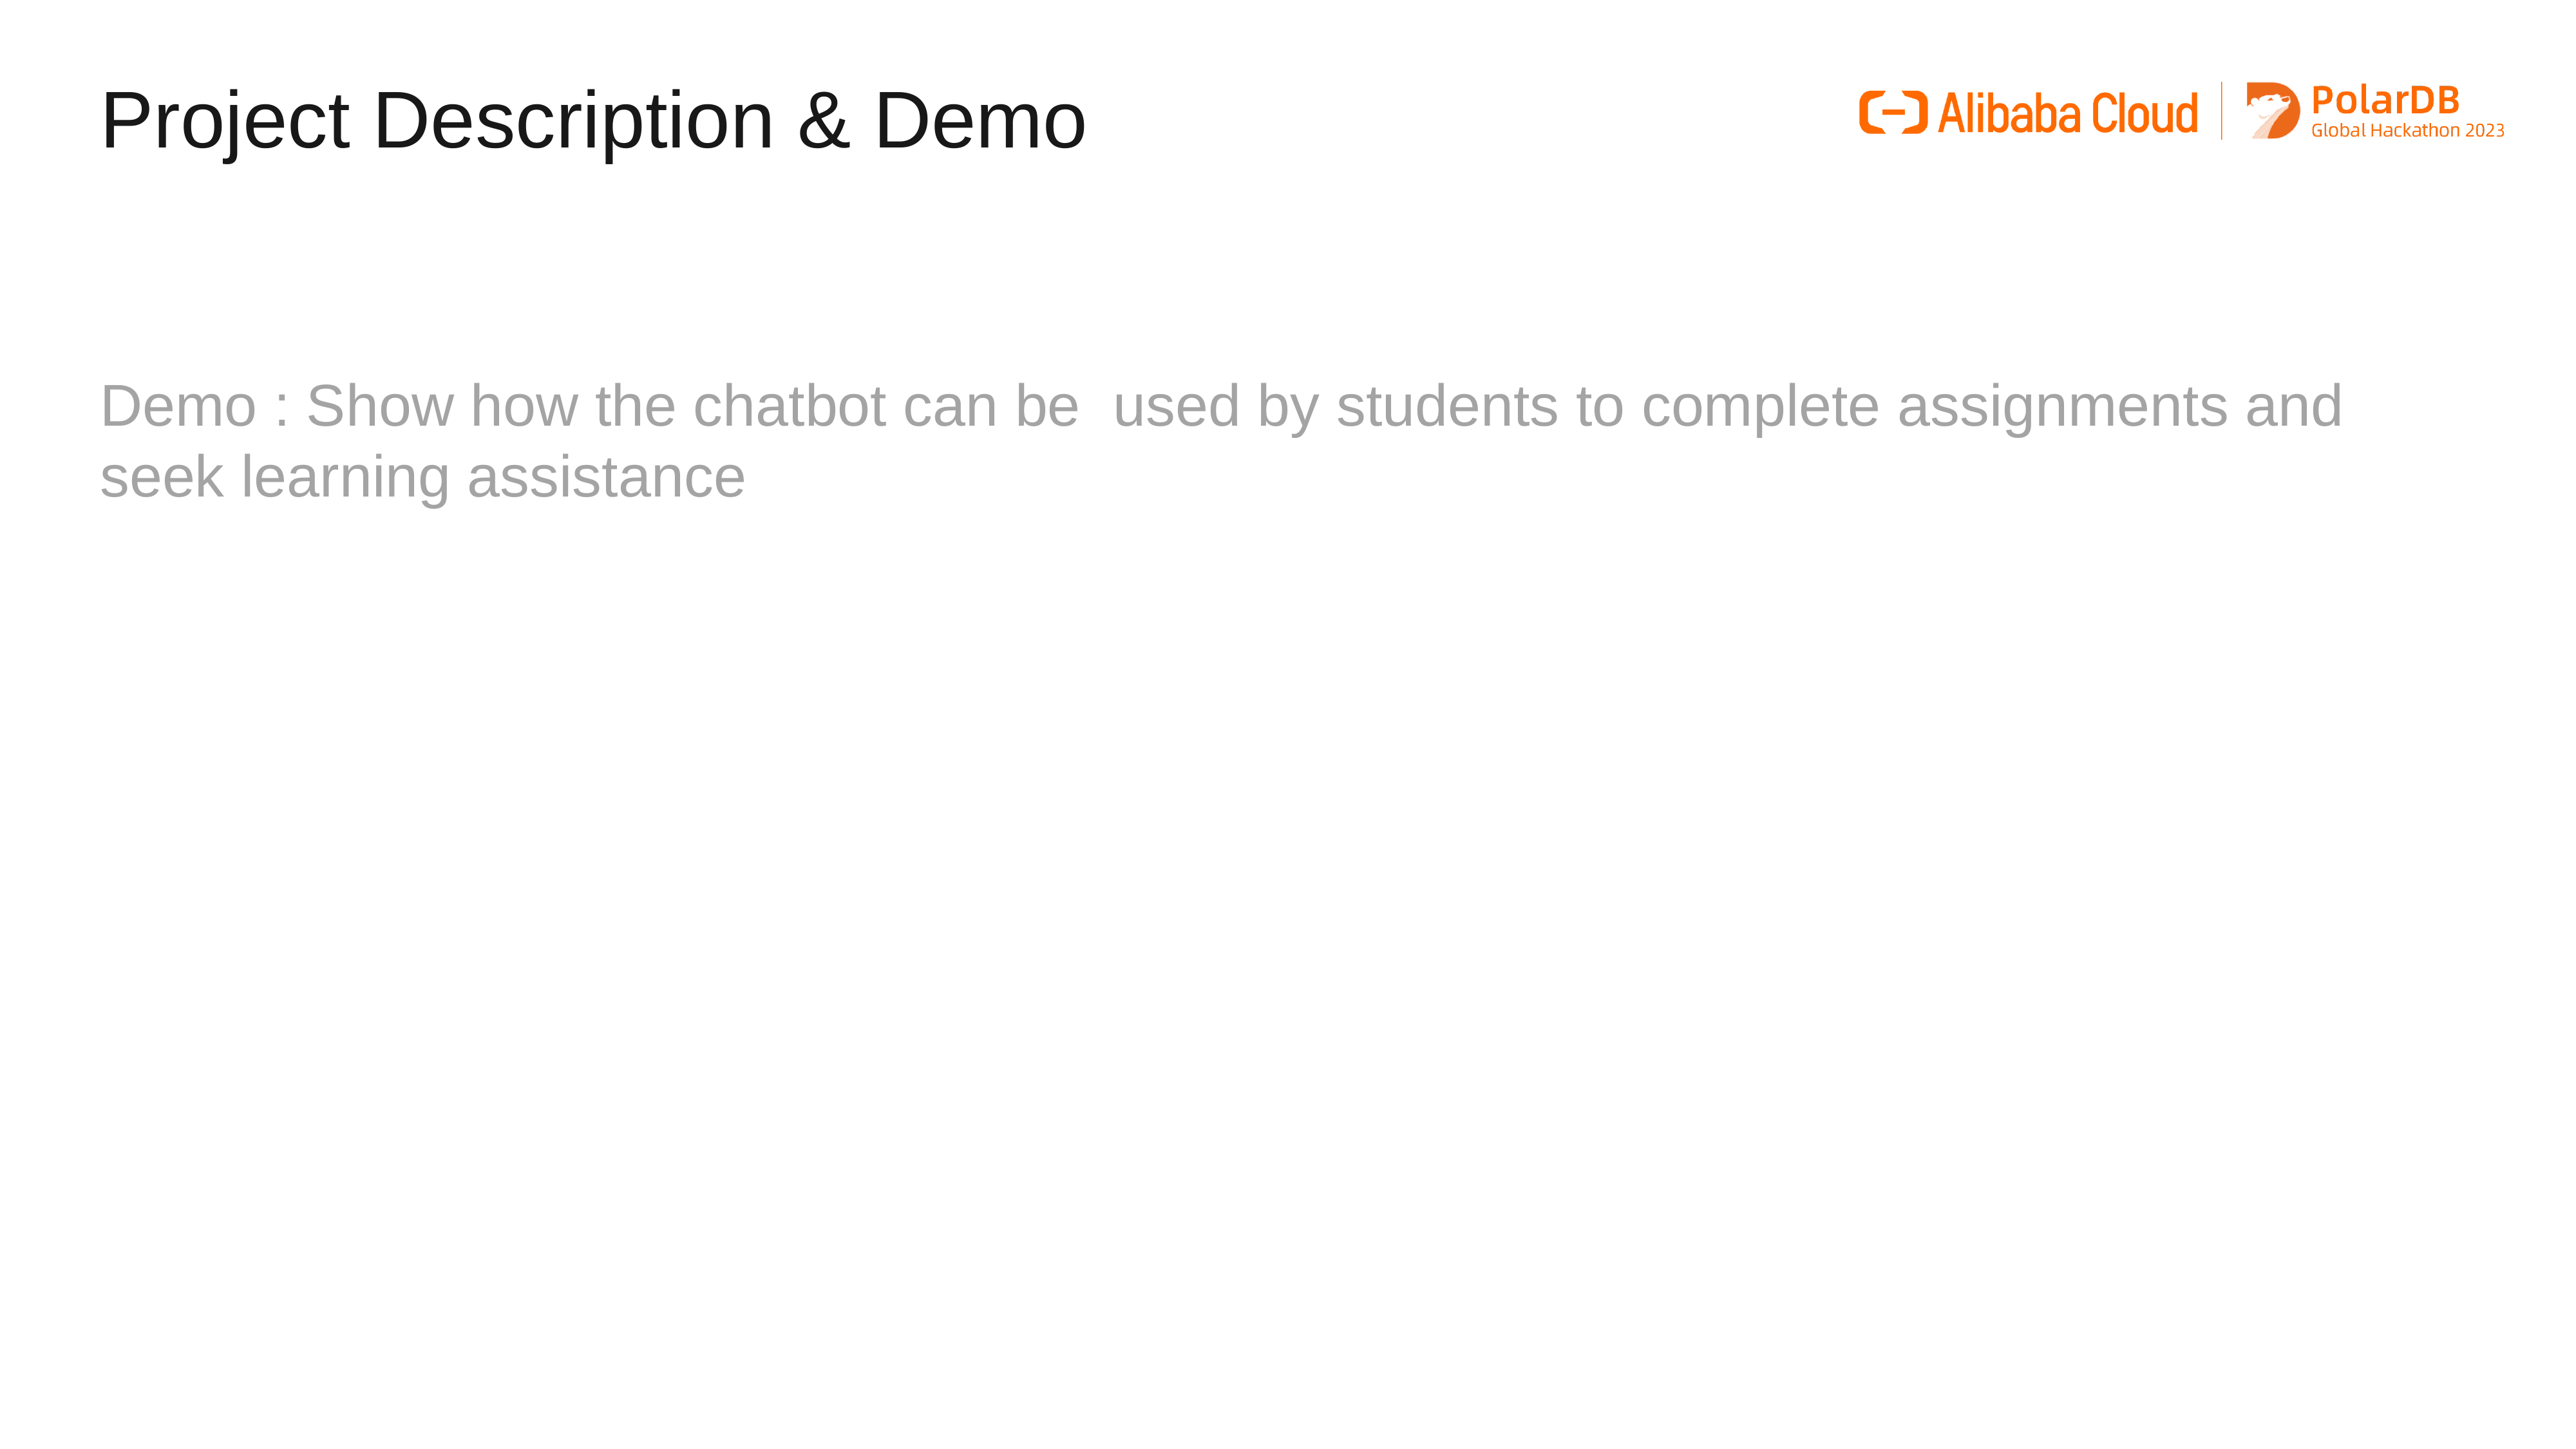

# Project Description & Demo
Demo : Show how the chatbot can be  used by students to complete assignments and seek learning assistance